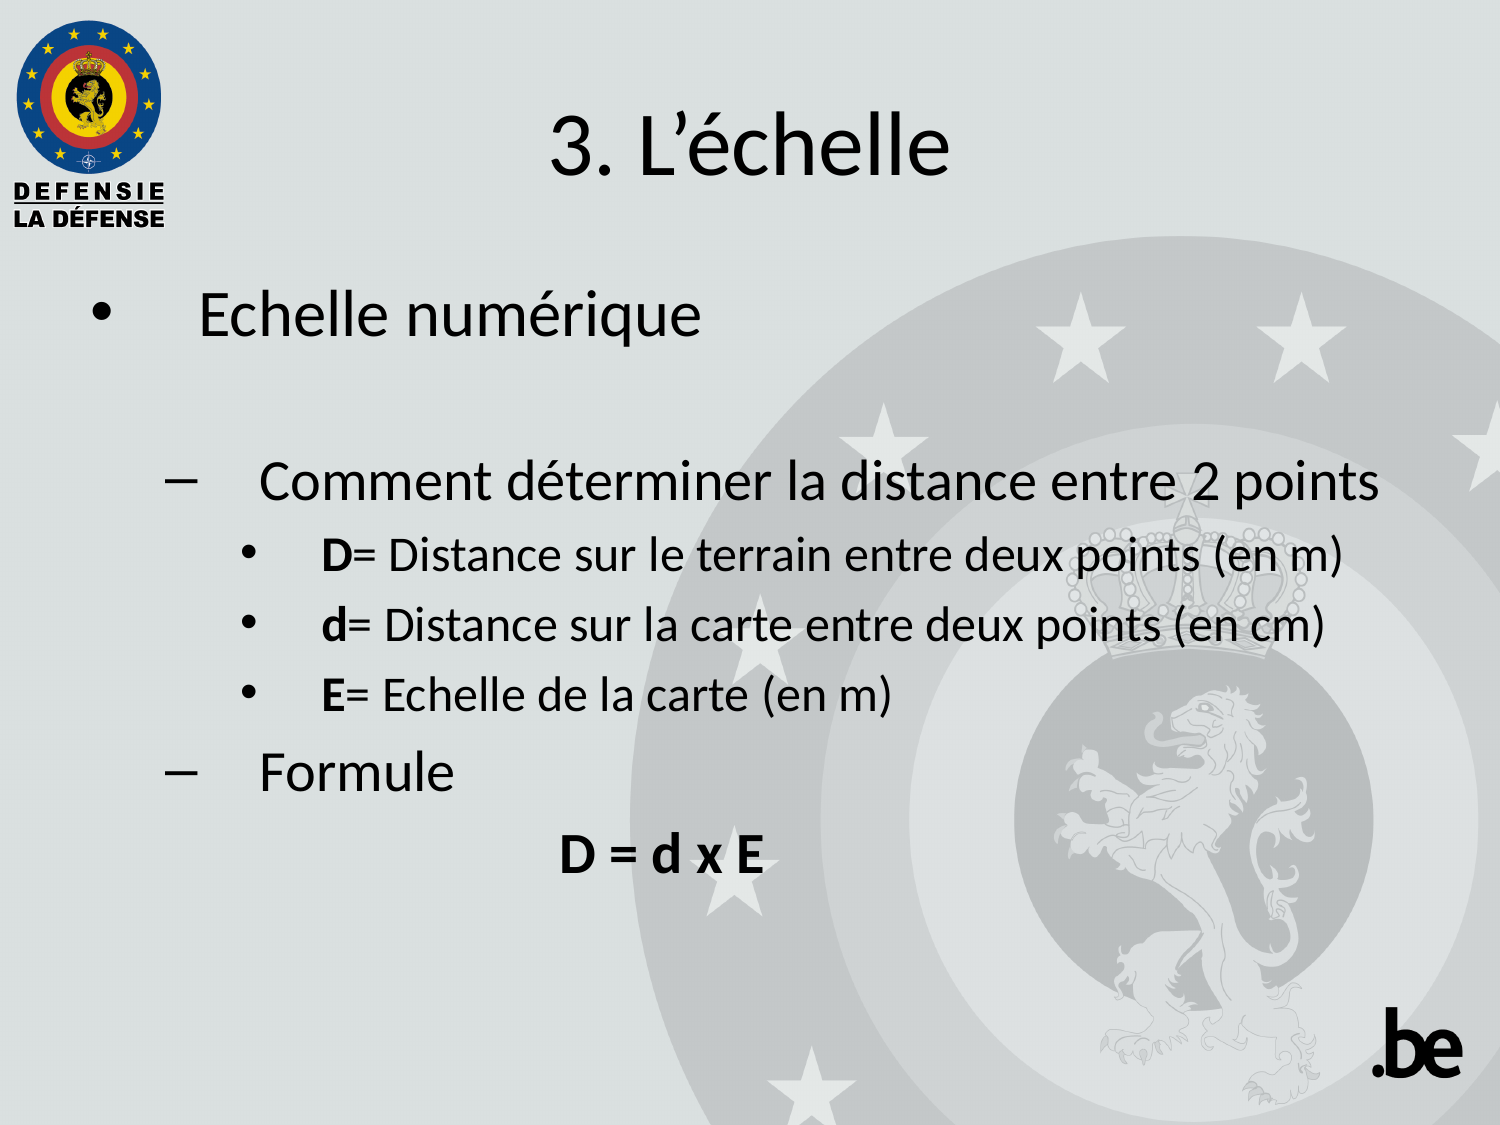

Echelle numérique
Comment déterminer la distance entre 2 points
D= Distance sur le terrain entre deux points (en m)
d= Distance sur la carte entre deux points (en cm)
E= Echelle de la carte (en m)
Formule
 			D = d x E

# 3. L’échelle